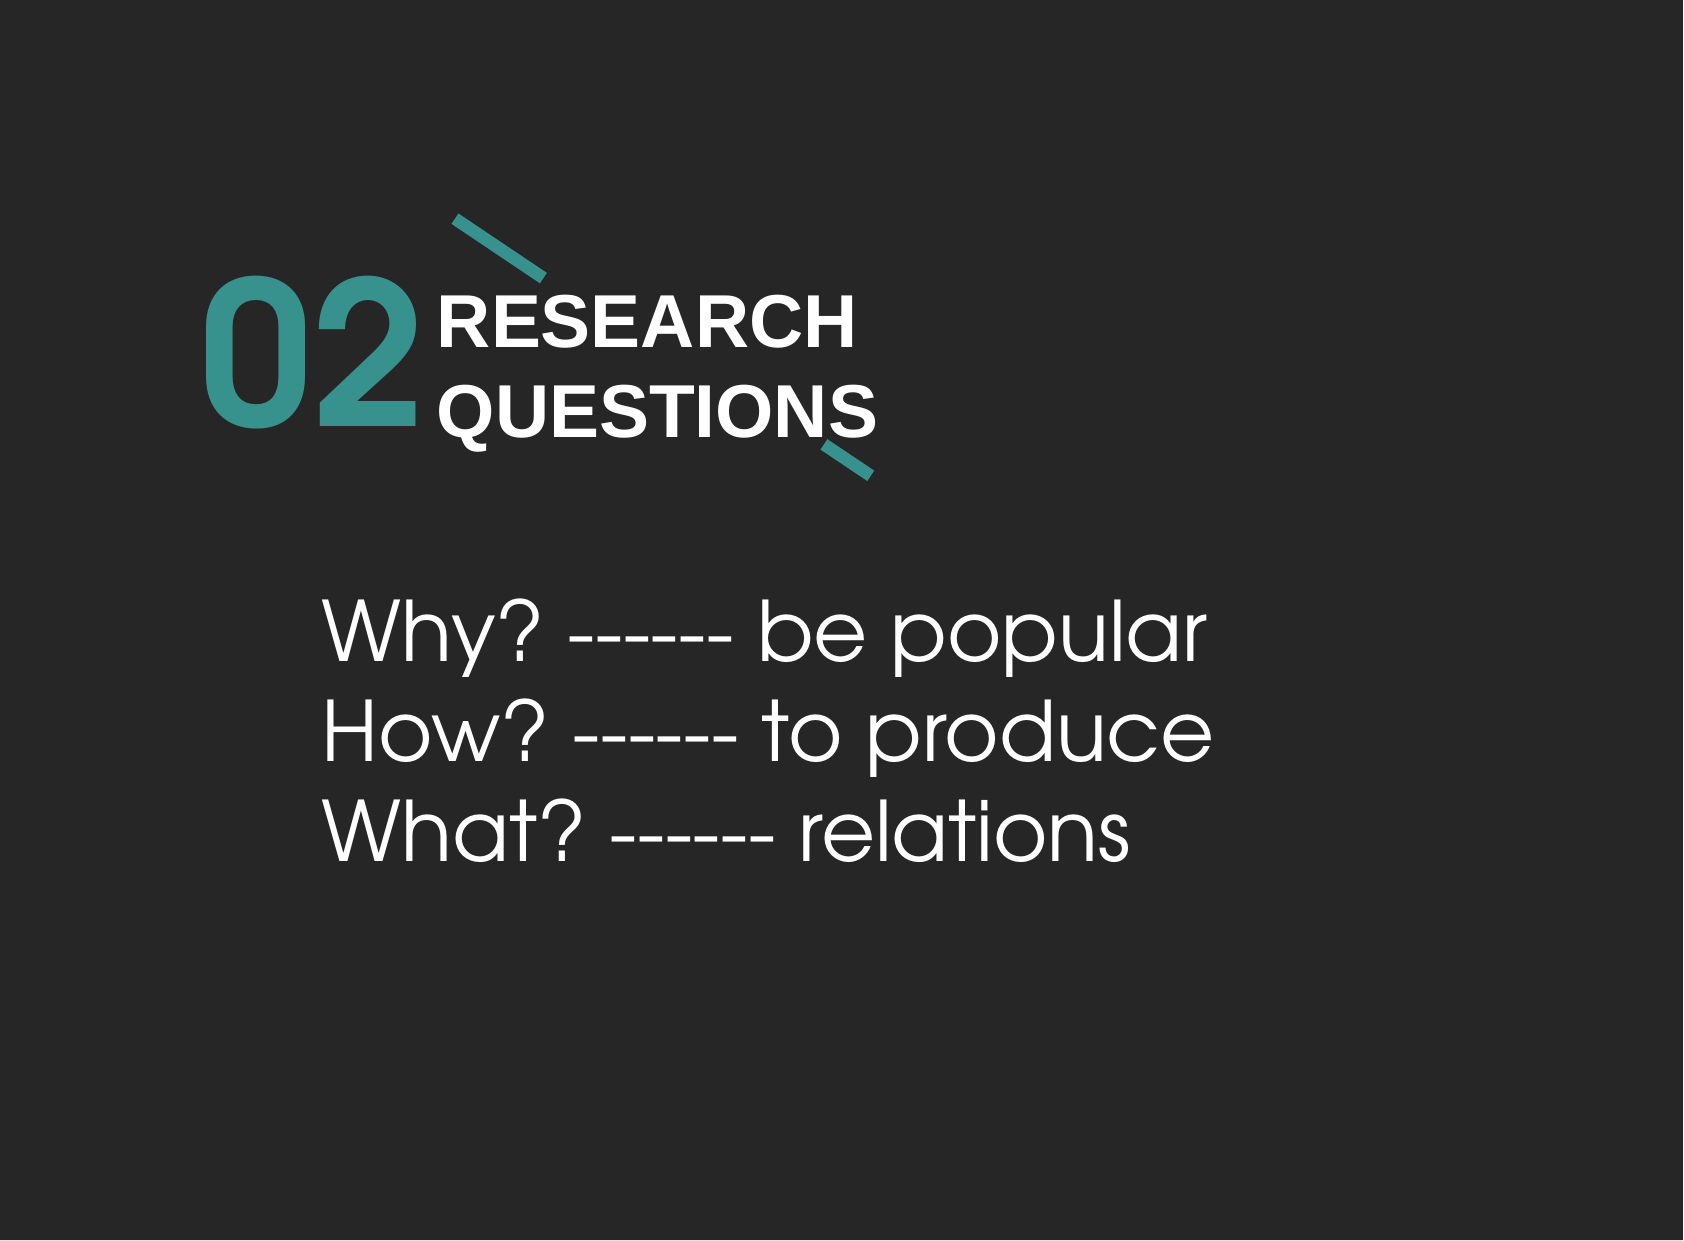

02
RESEARCH QUESTIONS
Why? ------ be popular
How? ------ to produce
What? ------ relations